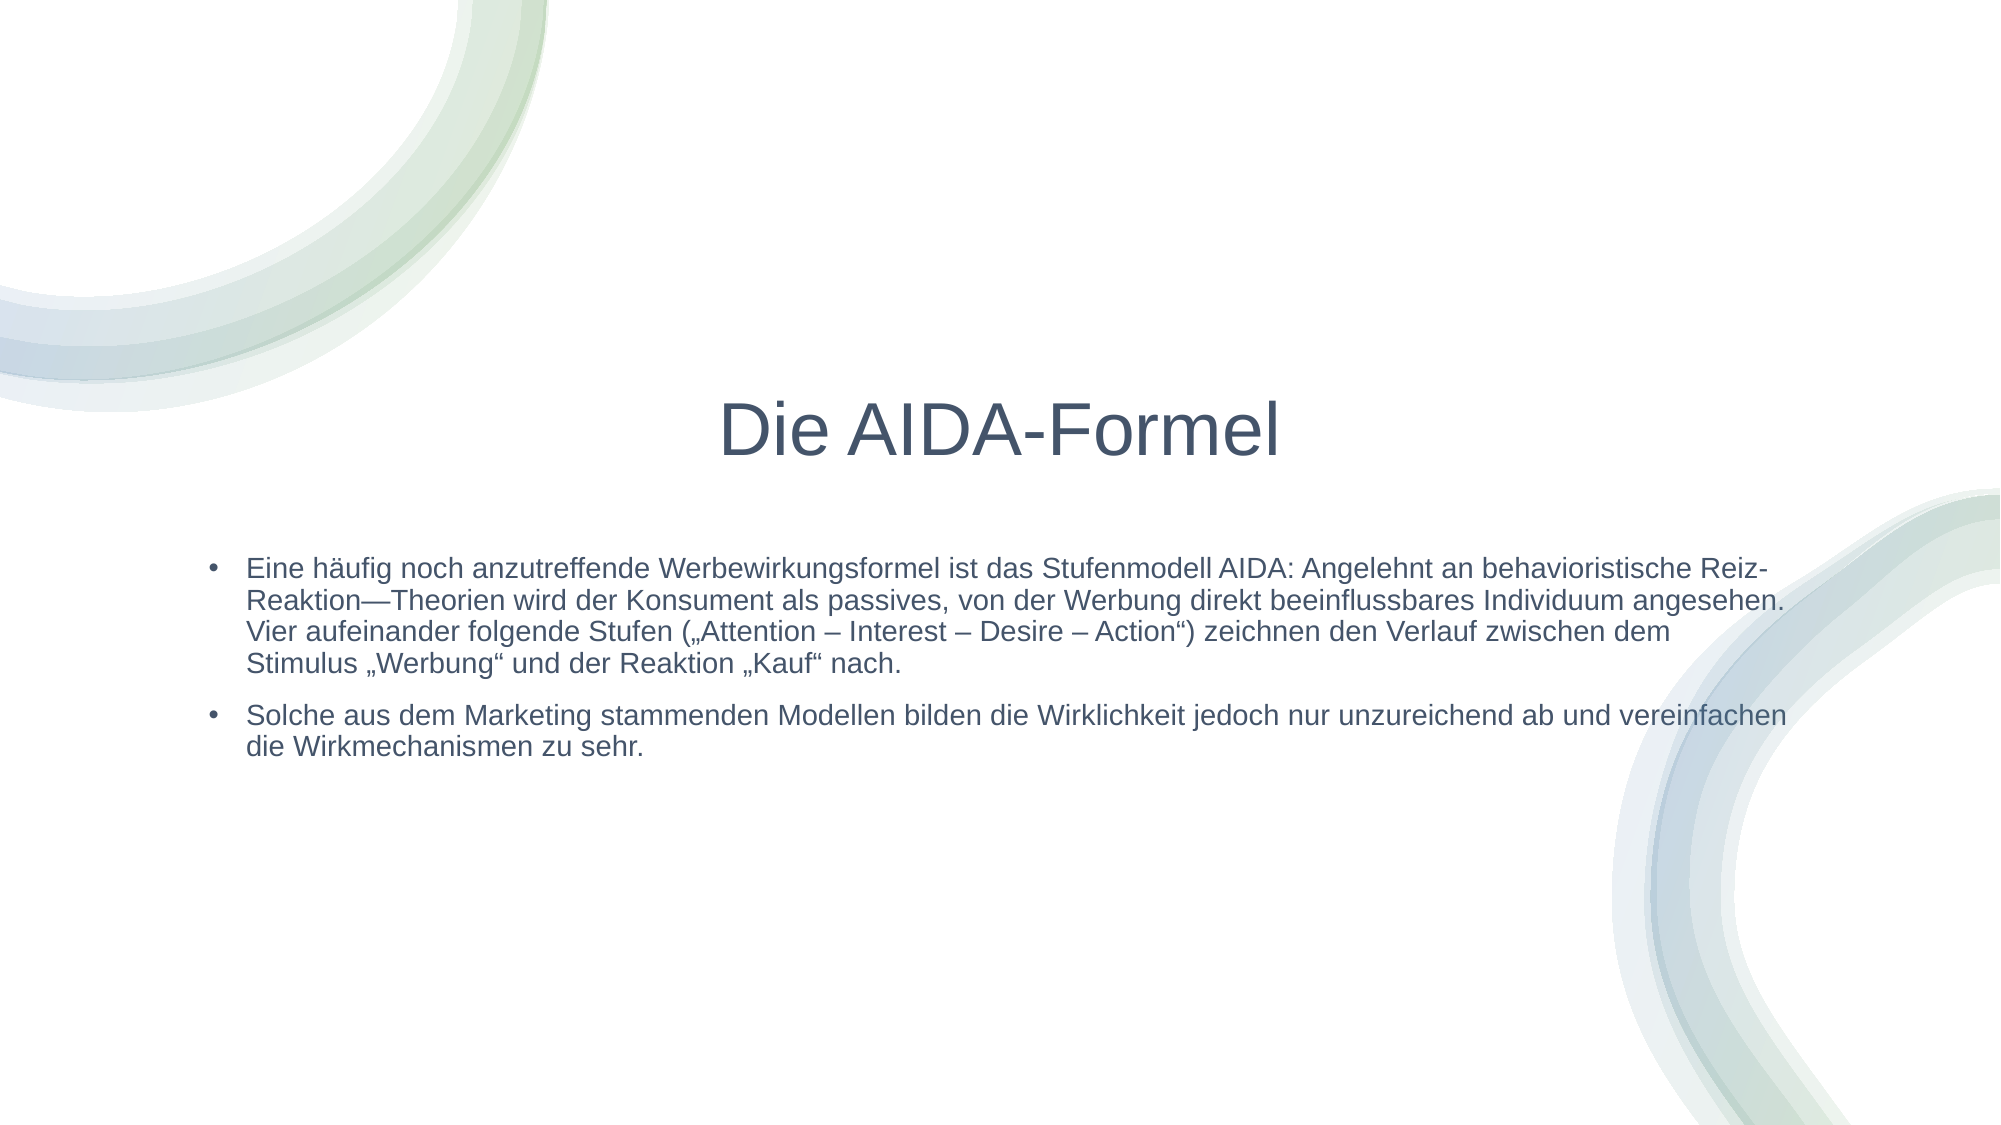

# Die AIDA-Formel
Eine häufig noch anzutreffende Werbewirkungsformel ist das Stufenmodell AIDA: Angelehnt an behavioristische Reiz-Reaktion—Theorien wird der Konsument als passives, von der Werbung direkt beeinflussbares Individuum angesehen. Vier aufeinander folgende Stufen („Attention – Interest – Desire – Action“) zeichnen den Verlauf zwischen dem Stimulus „Werbung“ und der Reaktion „Kauf“ nach.
Solche aus dem Marketing stammenden Modellen bilden die Wirklichkeit jedoch nur unzureichend ab und vereinfachen die Wirkmechanismen zu sehr.